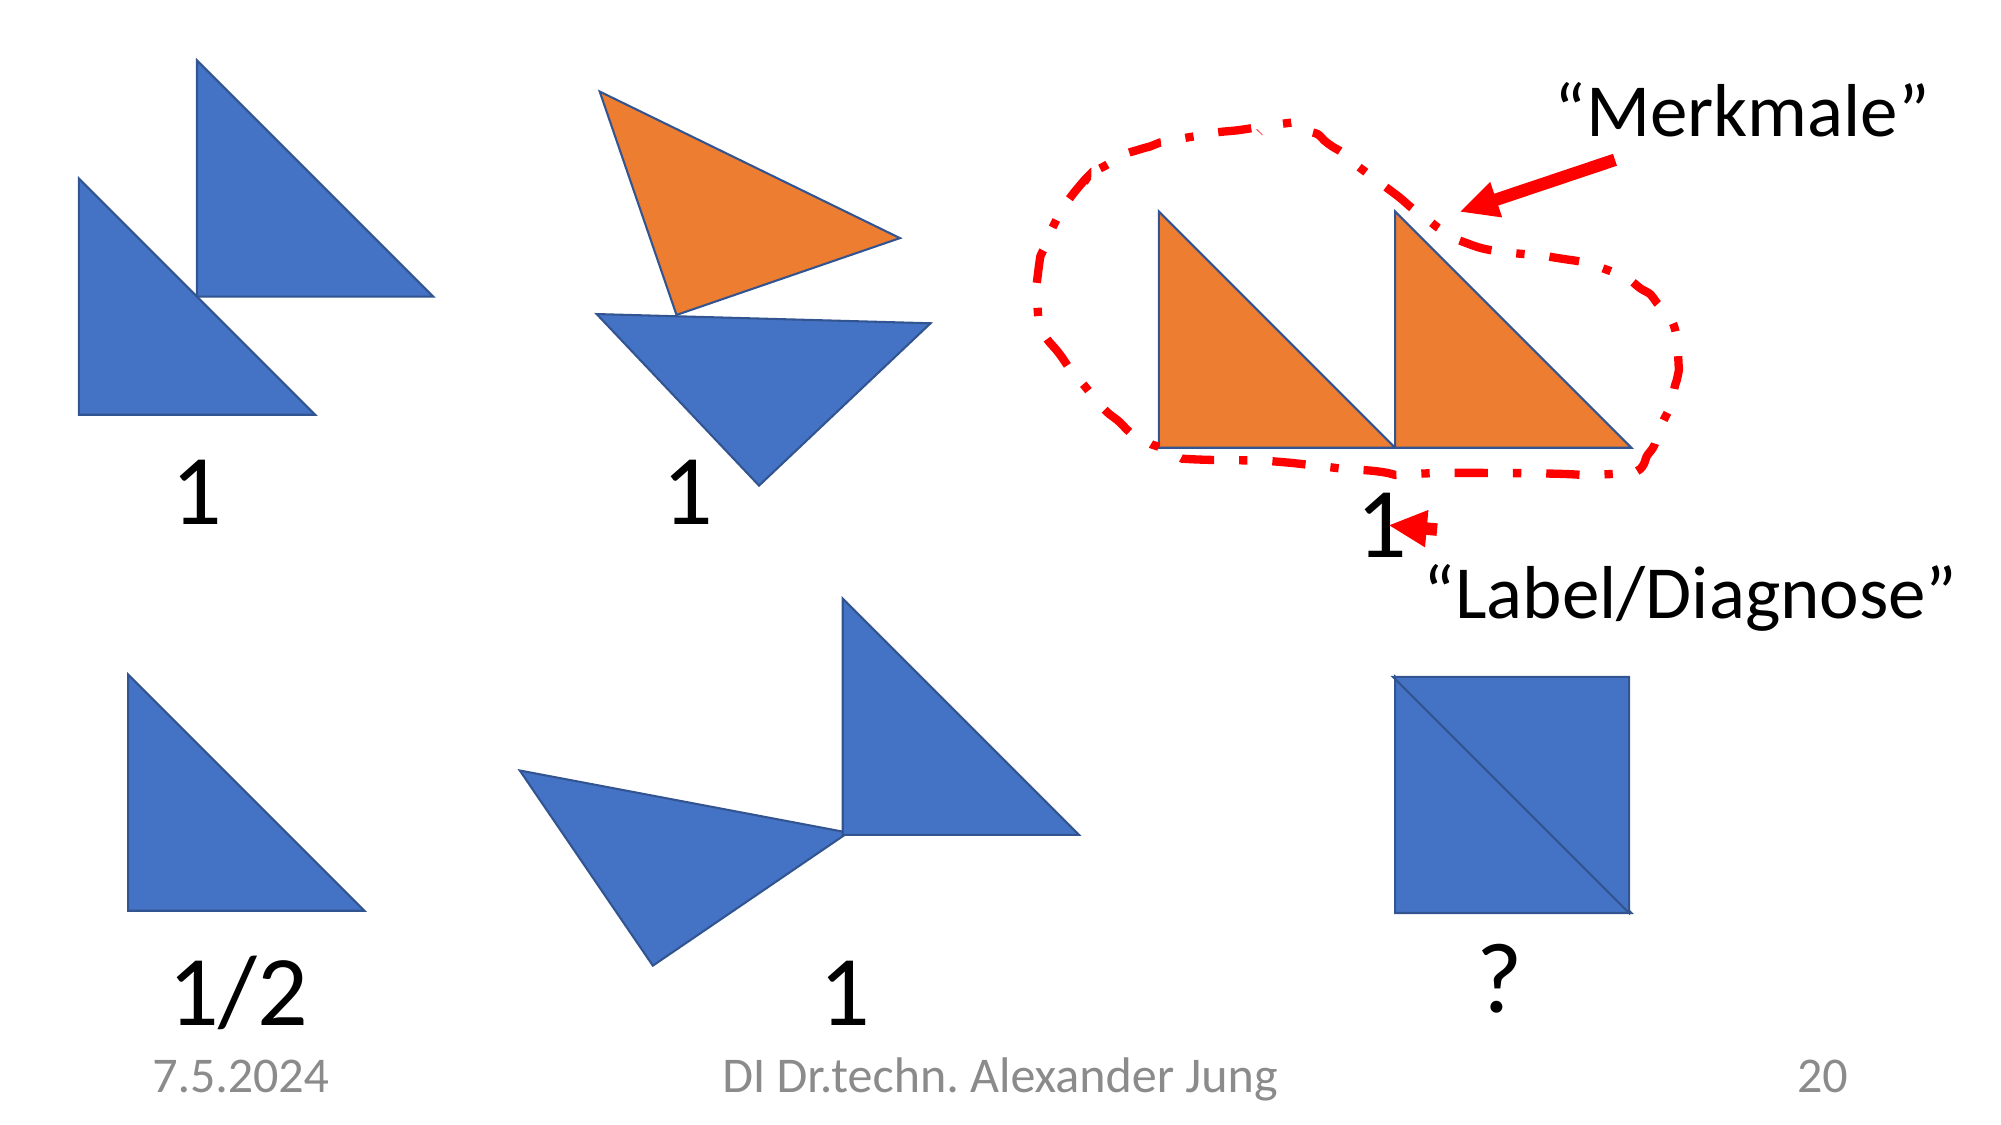

“Merkmale”

1
1
1
“Label/Diagnose”

?
1/2
1
7.5.2024
DI Dr.techn. Alexander Jung
20